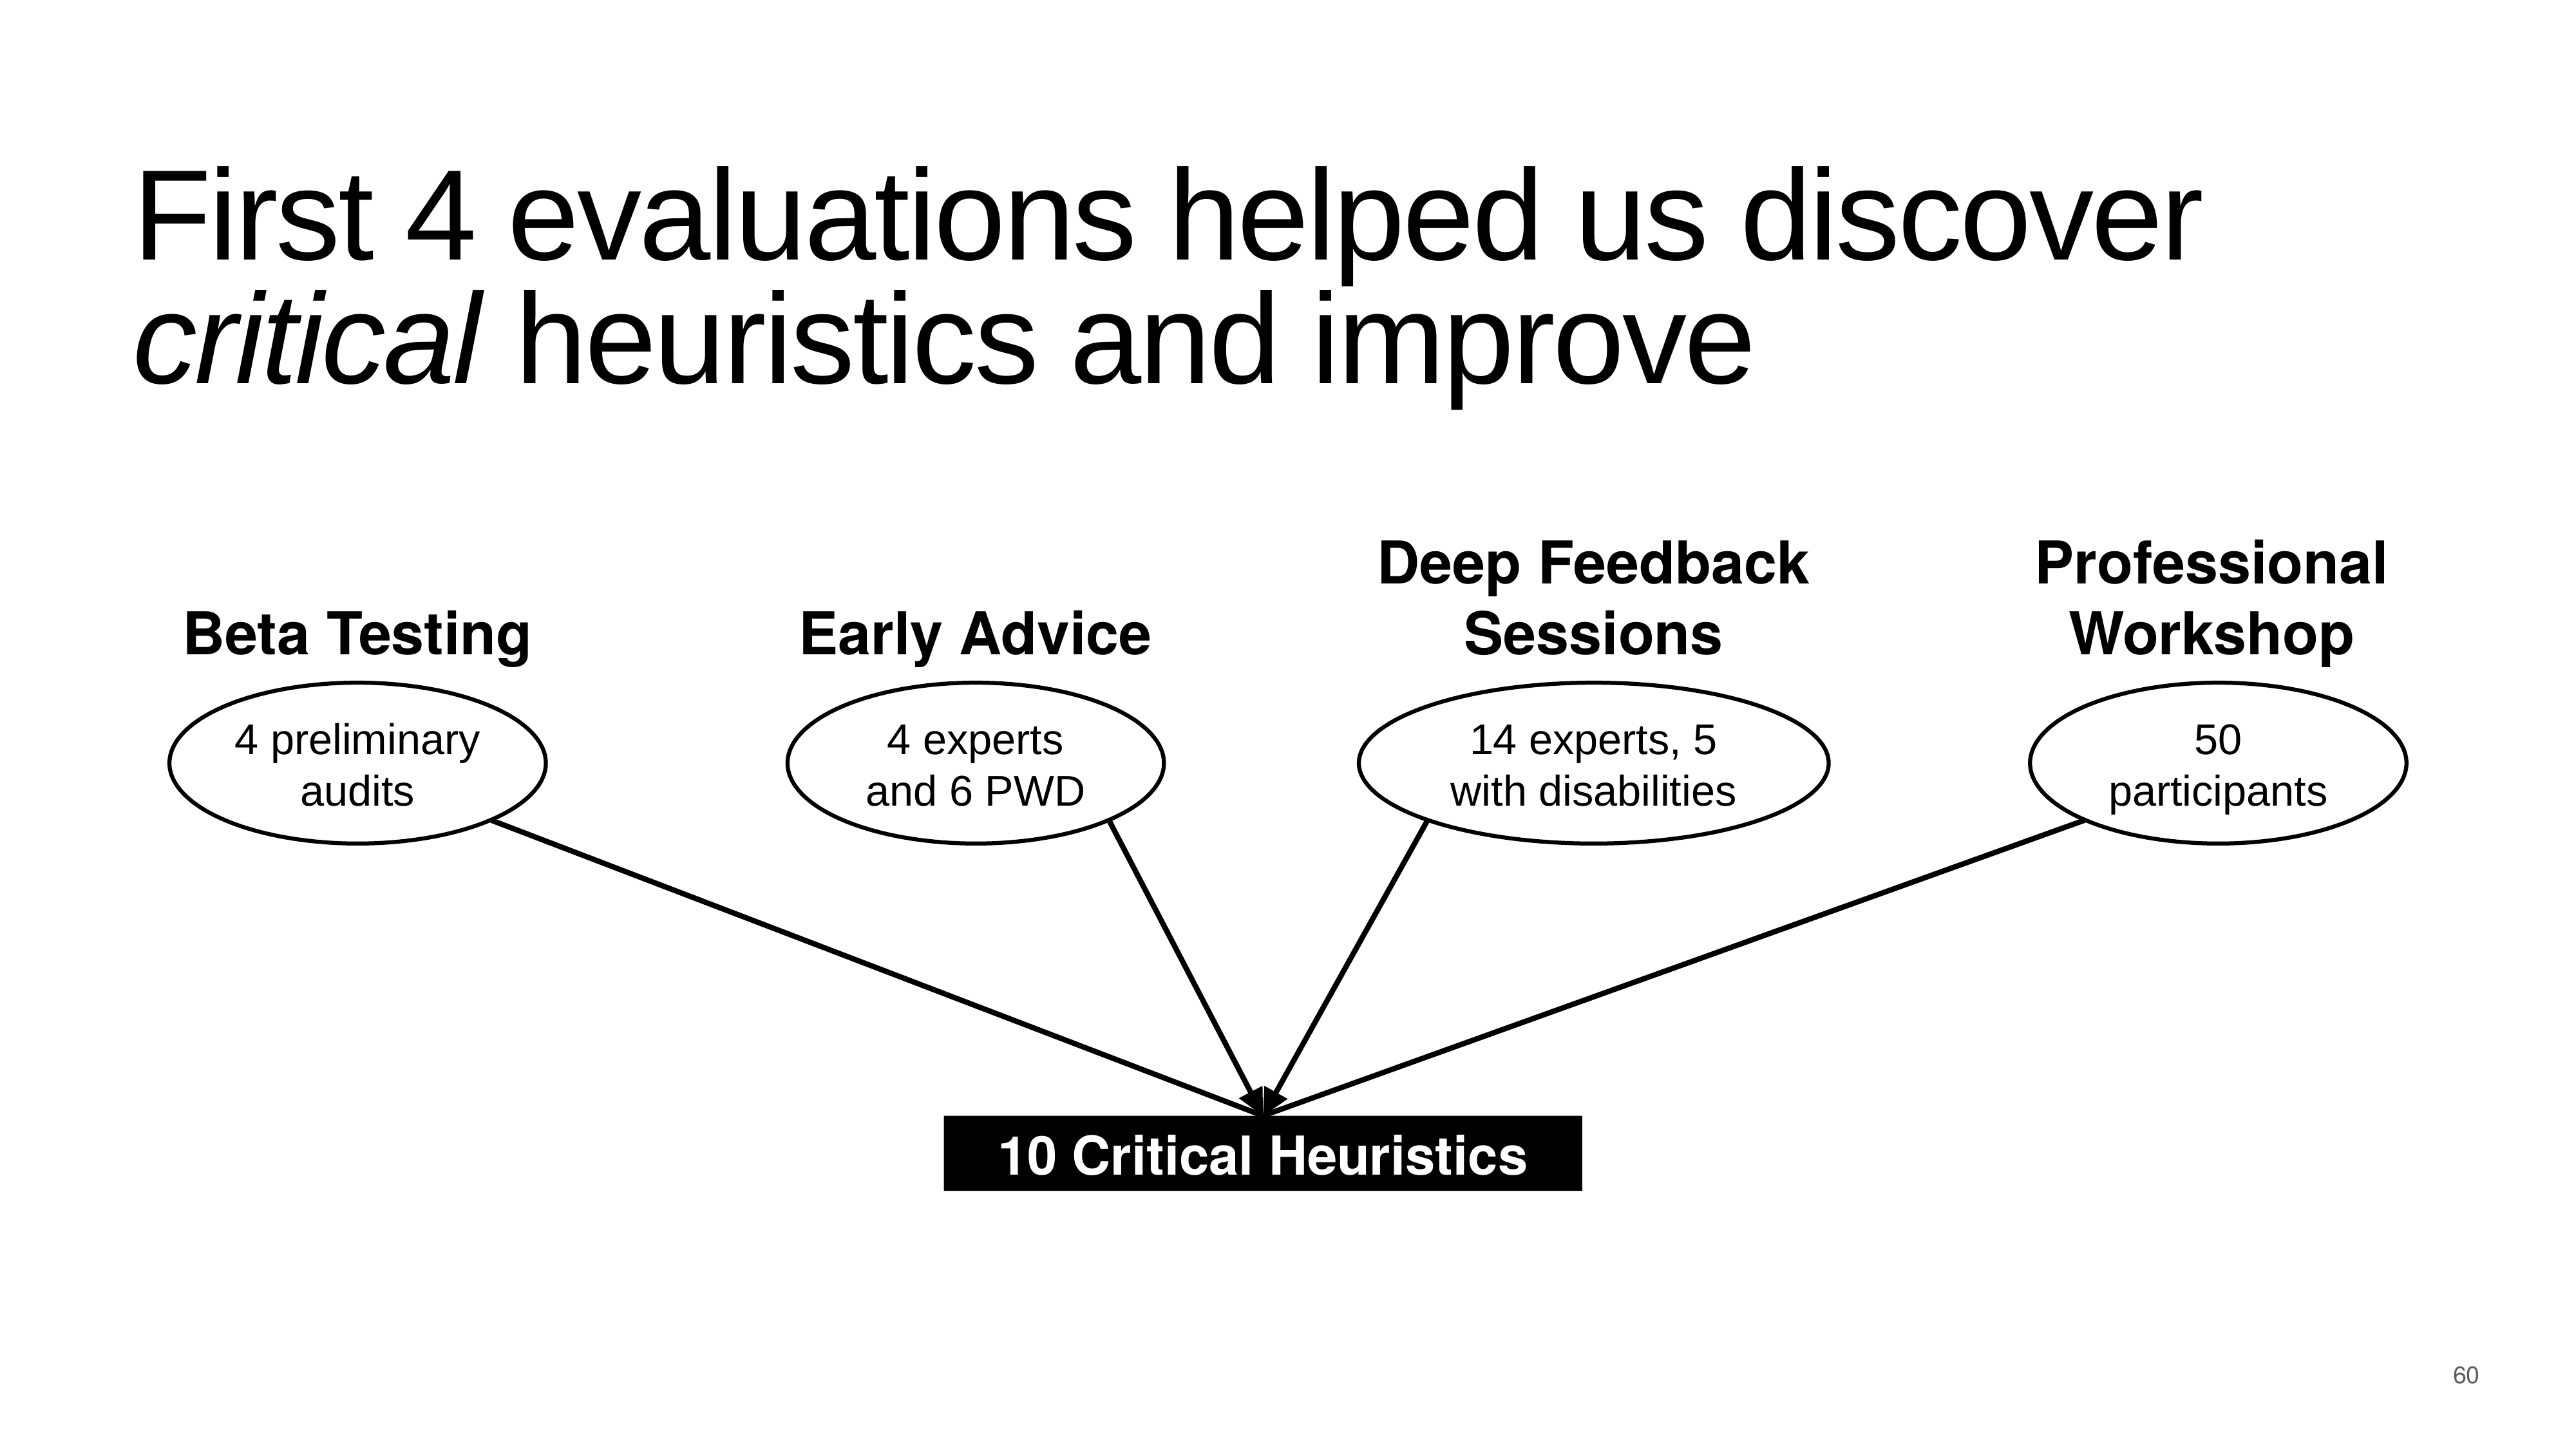

# First 4 evaluations helped us discover critical heuristics and improve
Deep Feedback Sessions
Professional Workshop
Beta Testing
Early Advice
4 preliminary audits
4 experts and 6 PWD
14 experts, 5 with disabilities
50 participants
10 Critical Heuristics
60